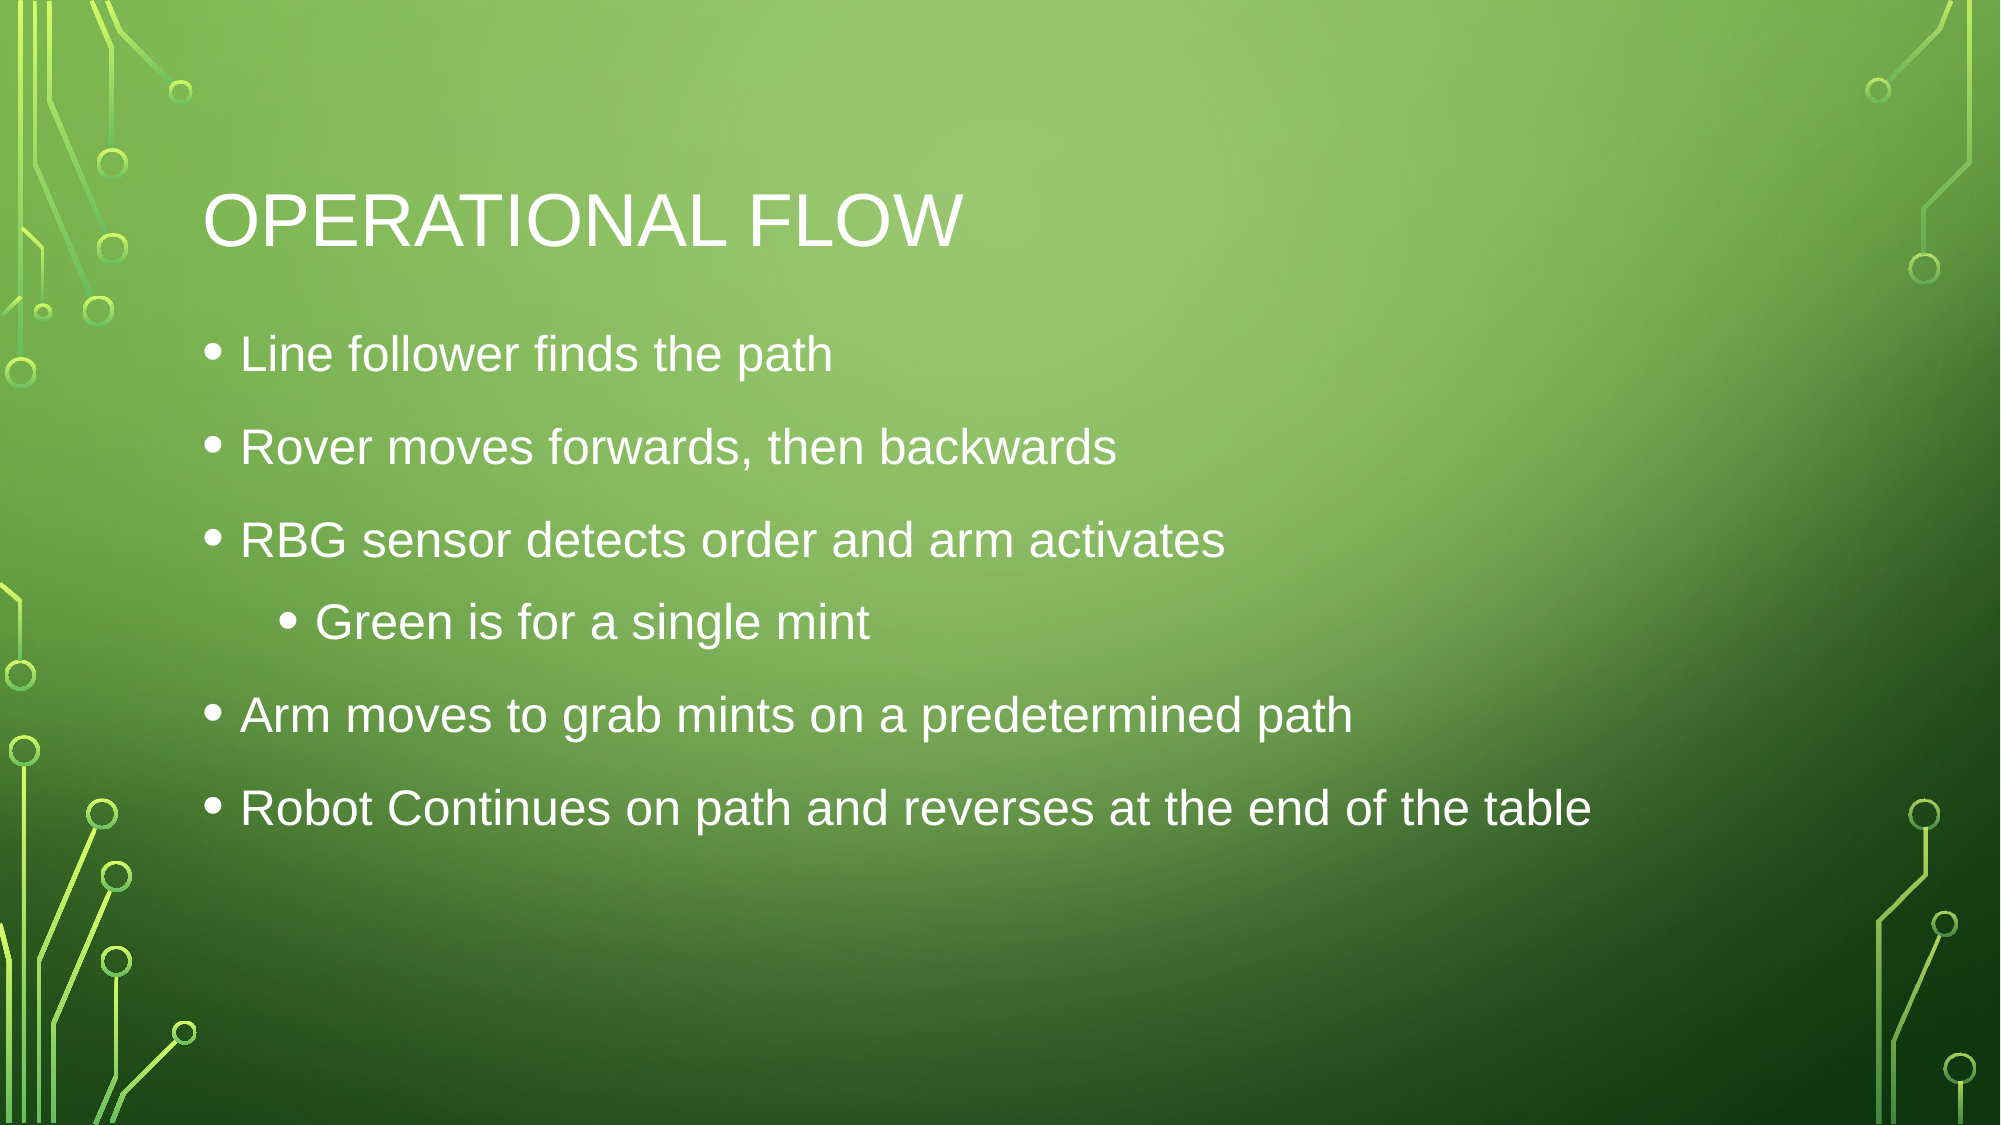

# Operational Flow
Line follower finds the path
Rover moves forwards, then backwards
RBG sensor detects order and arm activates
Green is for a single mint
Arm moves to grab mints on a predetermined path
Robot Continues on path and reverses at the end of the table